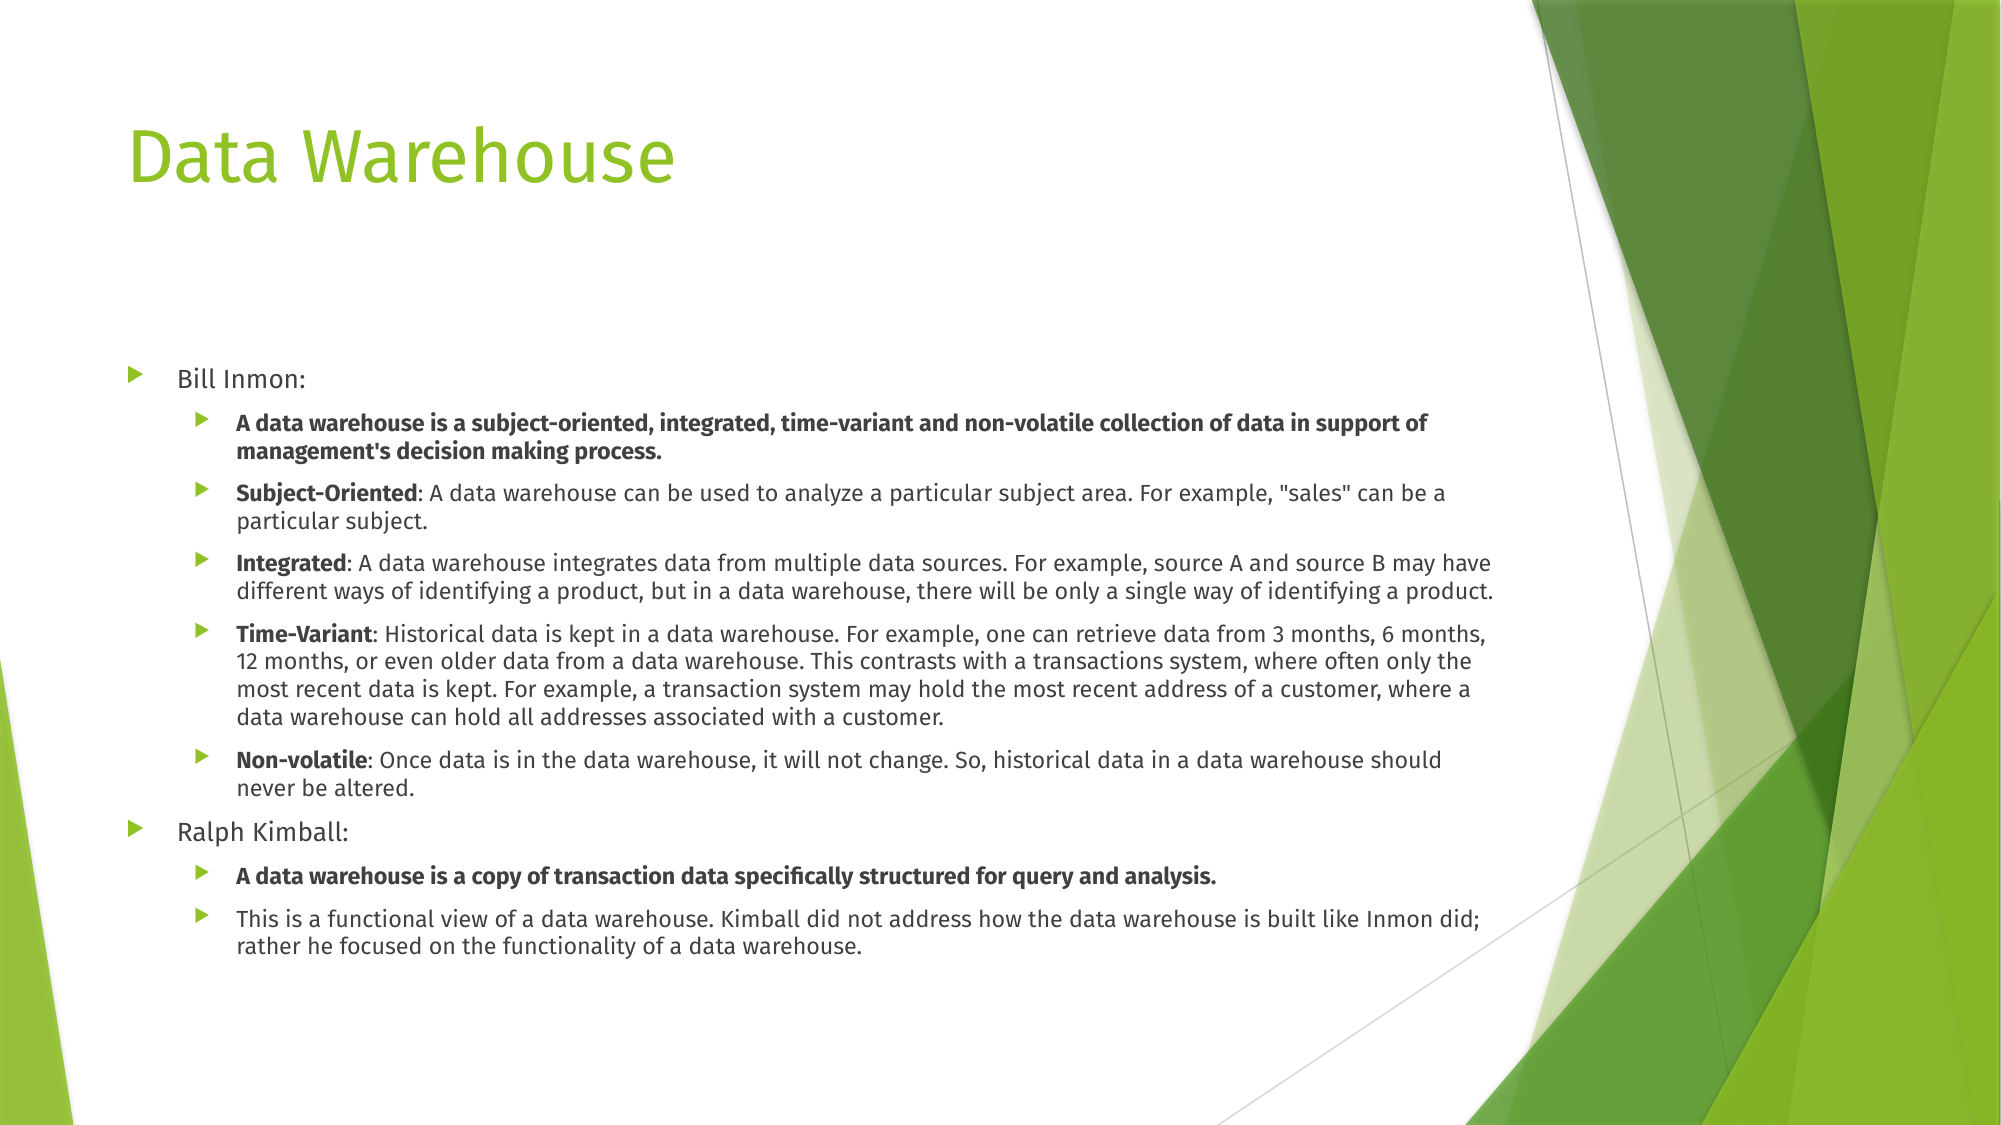

# Data Warehouse
Bill Inmon:
A data warehouse is a subject-oriented, integrated, time-variant and non-volatile collection of data in support of management's decision making process.
Subject-Oriented: A data warehouse can be used to analyze a particular subject area. For example, "sales" can be a particular subject.
Integrated: A data warehouse integrates data from multiple data sources. For example, source A and source B may have different ways of identifying a product, but in a data warehouse, there will be only a single way of identifying a product.
Time-Variant: Historical data is kept in a data warehouse. For example, one can retrieve data from 3 months, 6 months, 12 months, or even older data from a data warehouse. This contrasts with a transactions system, where often only the most recent data is kept. For example, a transaction system may hold the most recent address of a customer, where a data warehouse can hold all addresses associated with a customer.
Non-volatile: Once data is in the data warehouse, it will not change. So, historical data in a data warehouse should never be altered.
Ralph Kimball:
A data warehouse is a copy of transaction data specifically structured for query and analysis.
This is a functional view of a data warehouse. Kimball did not address how the data warehouse is built like Inmon did; rather he focused on the functionality of a data warehouse.